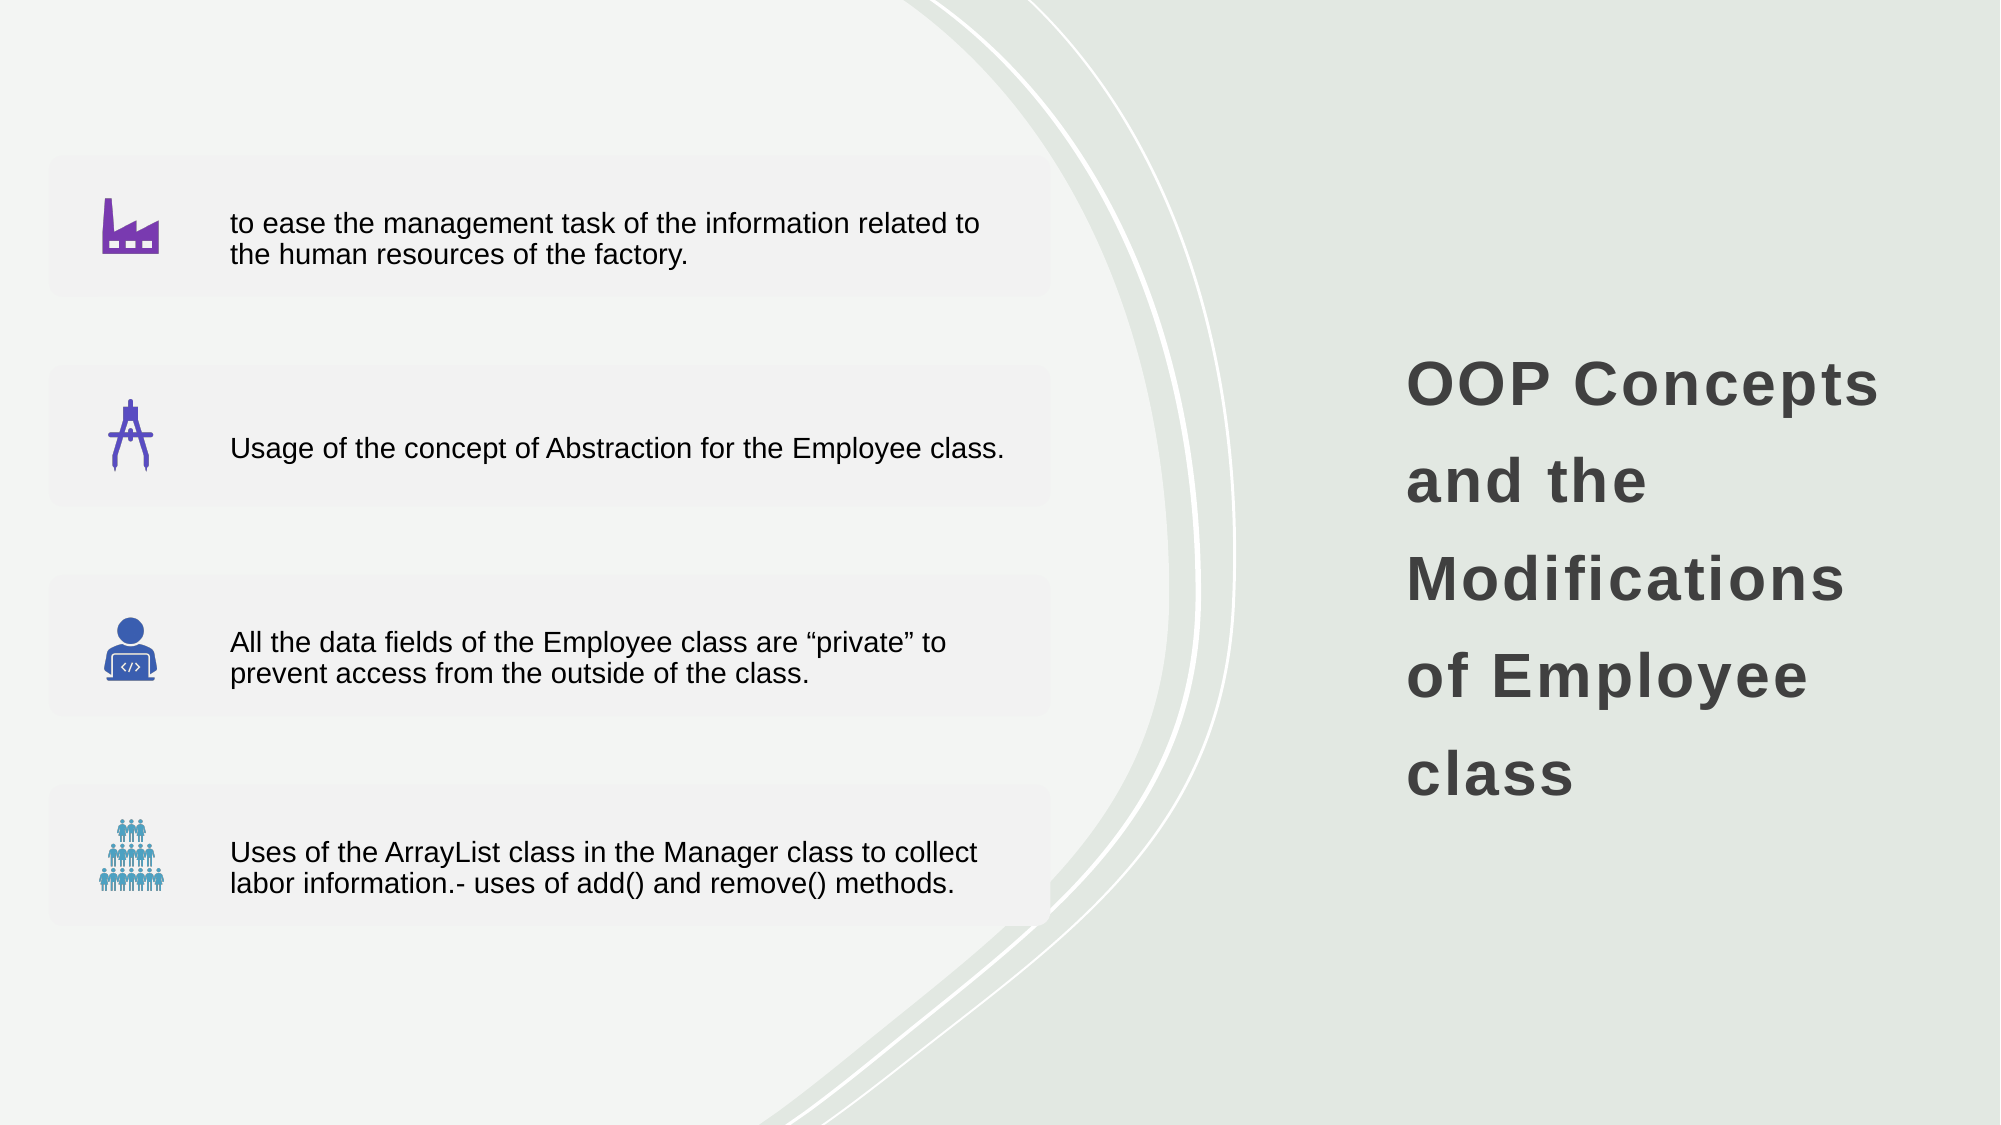

to ease the management task of the information related to the human resources of the factory.
Usage of the concept of Abstraction for the Employee class.
All the data fields of the Employee class are “private” to prevent access from the outside of the class.
Uses of the ArrayList class in the Manager class to collect labor information.- uses of add() and remove() methods.
# OOP Concepts and the Modifications of Employee class